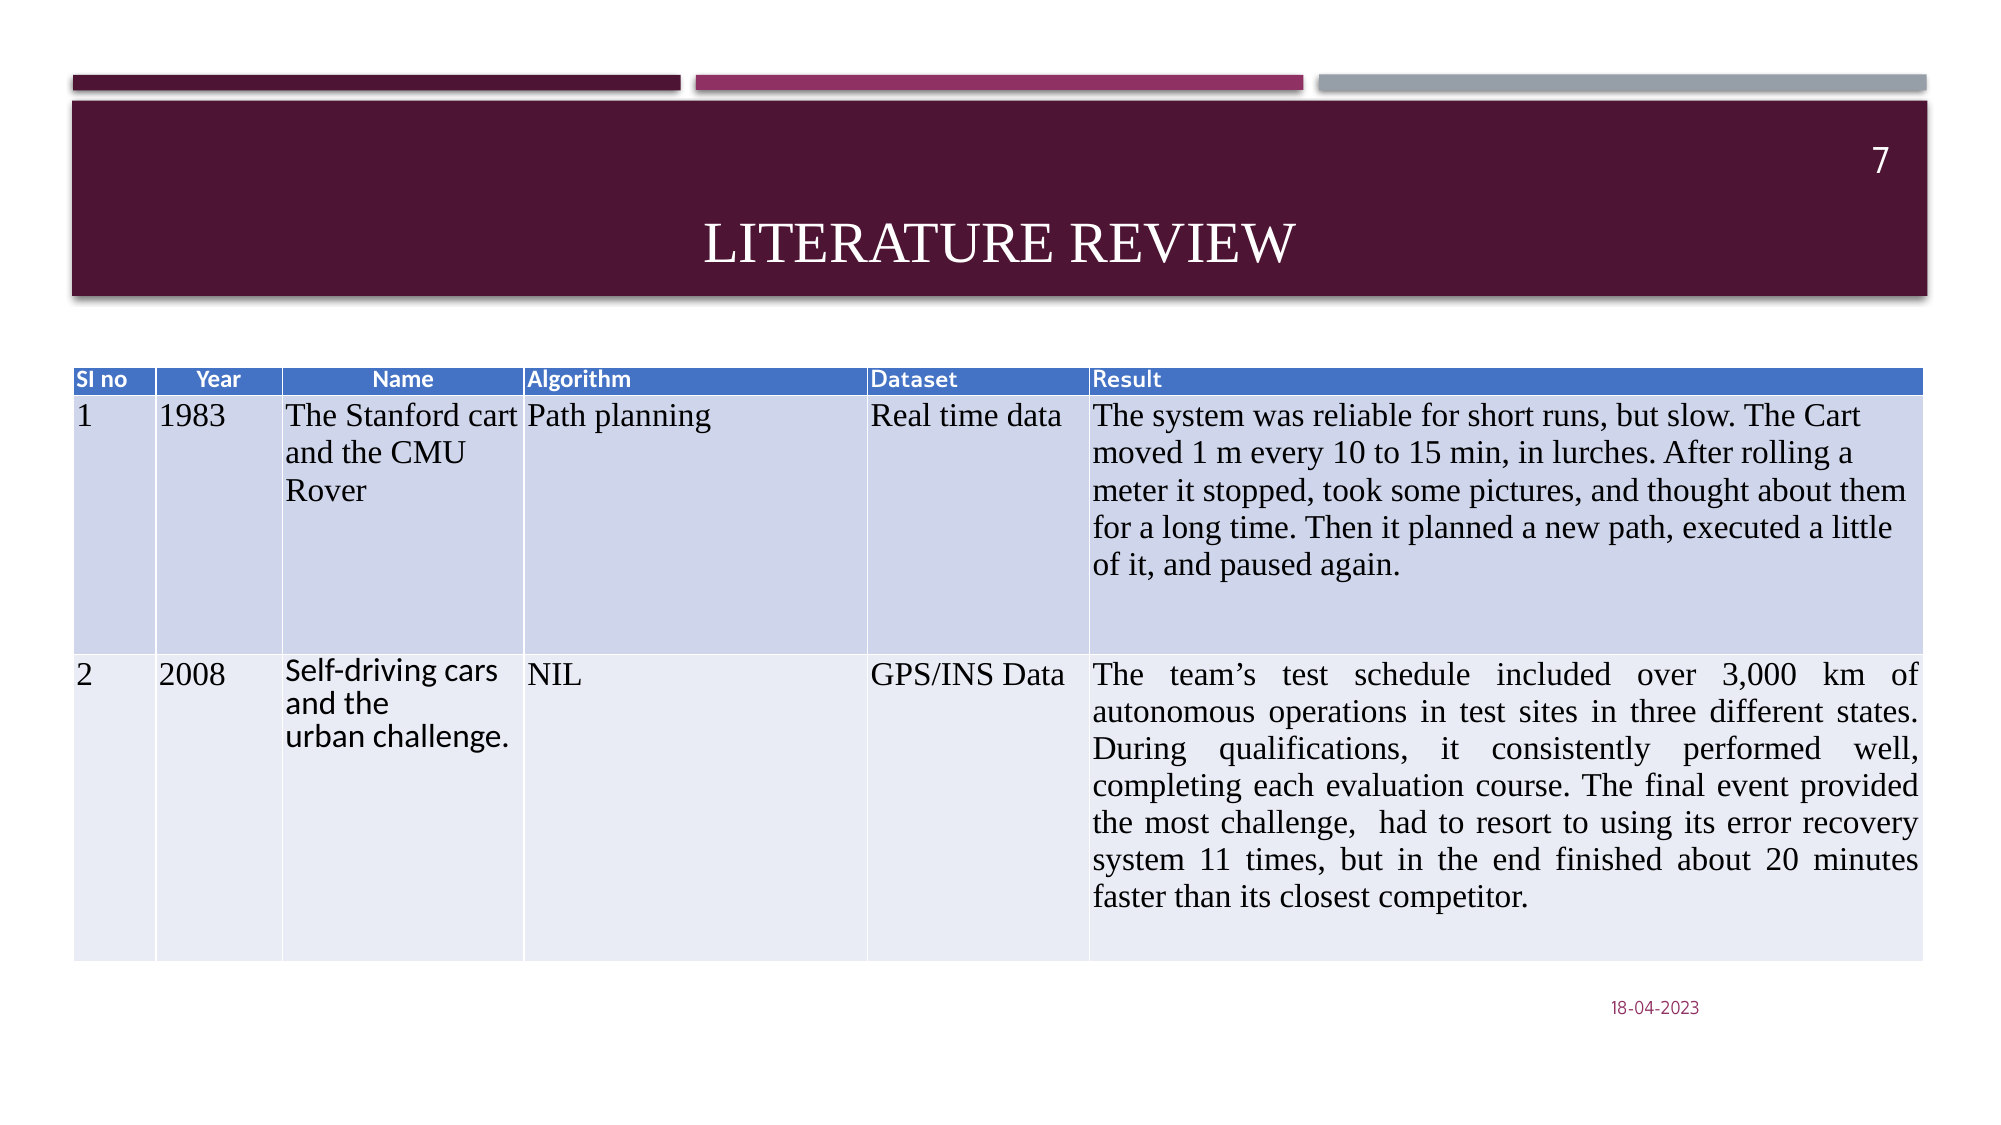

# literature review
7
| SI no​ | Year​ | Name​ | Algorithm​ | Dataset | Result |
| --- | --- | --- | --- | --- | --- |
| 1​ | 1983 | The Stanford cart and the CMU Rover​ | ​Path planning | Real time data | The system was reliable for short runs, but slow. The Cart moved 1 m every 10 to 15 min, in lurches. After rolling a meter it stopped, took some pictures, and thought about them for a long time. Then it planned a new path, executed a little of it, and paused again. |
| 2​ | 2008 | Self-driving cars and the urban challenge.​ | NIL | GPS/INS Data | The team’s test schedule included over 3,000 km of autonomous operations in test sites in three different states. During qualifications, it consistently performed well, completing each evaluation course. The final event provided the most challenge, had to resort to using its error recovery system 11 times, but in the end finished about 20 minutes faster than its closest competitor. |
18-04-2023